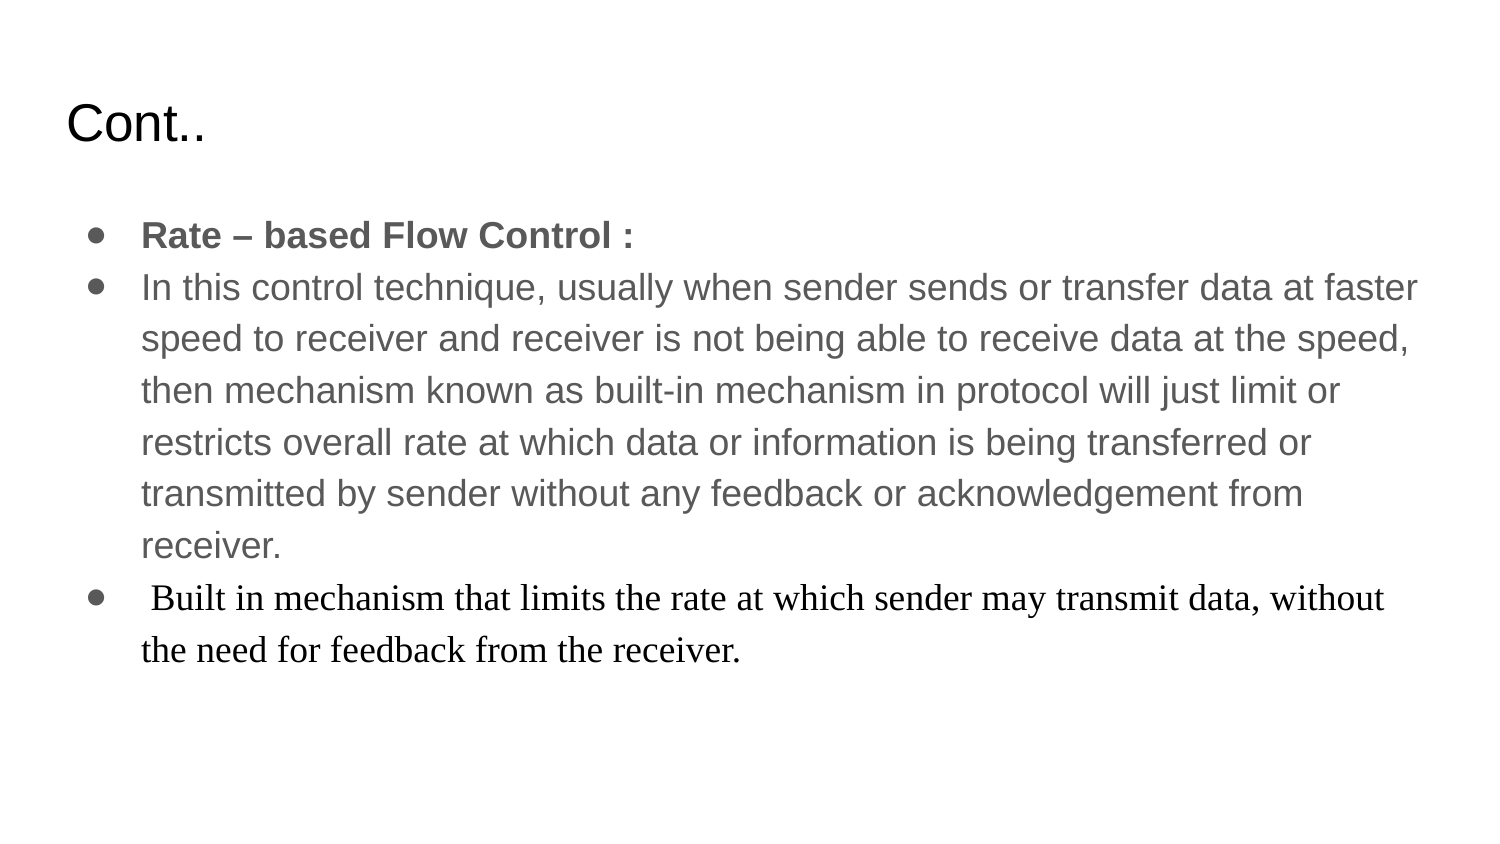

# Cont..
Rate – based Flow Control :
In this control technique, usually when sender sends or transfer data at faster speed to receiver and receiver is not being able to receive data at the speed, then mechanism known as built-in mechanism in protocol will just limit or restricts overall rate at which data or information is being transferred or transmitted by sender without any feedback or acknowledgement from receiver.
 Built in mechanism that limits the rate at which sender may transmit data, without the need for feedback from the receiver.